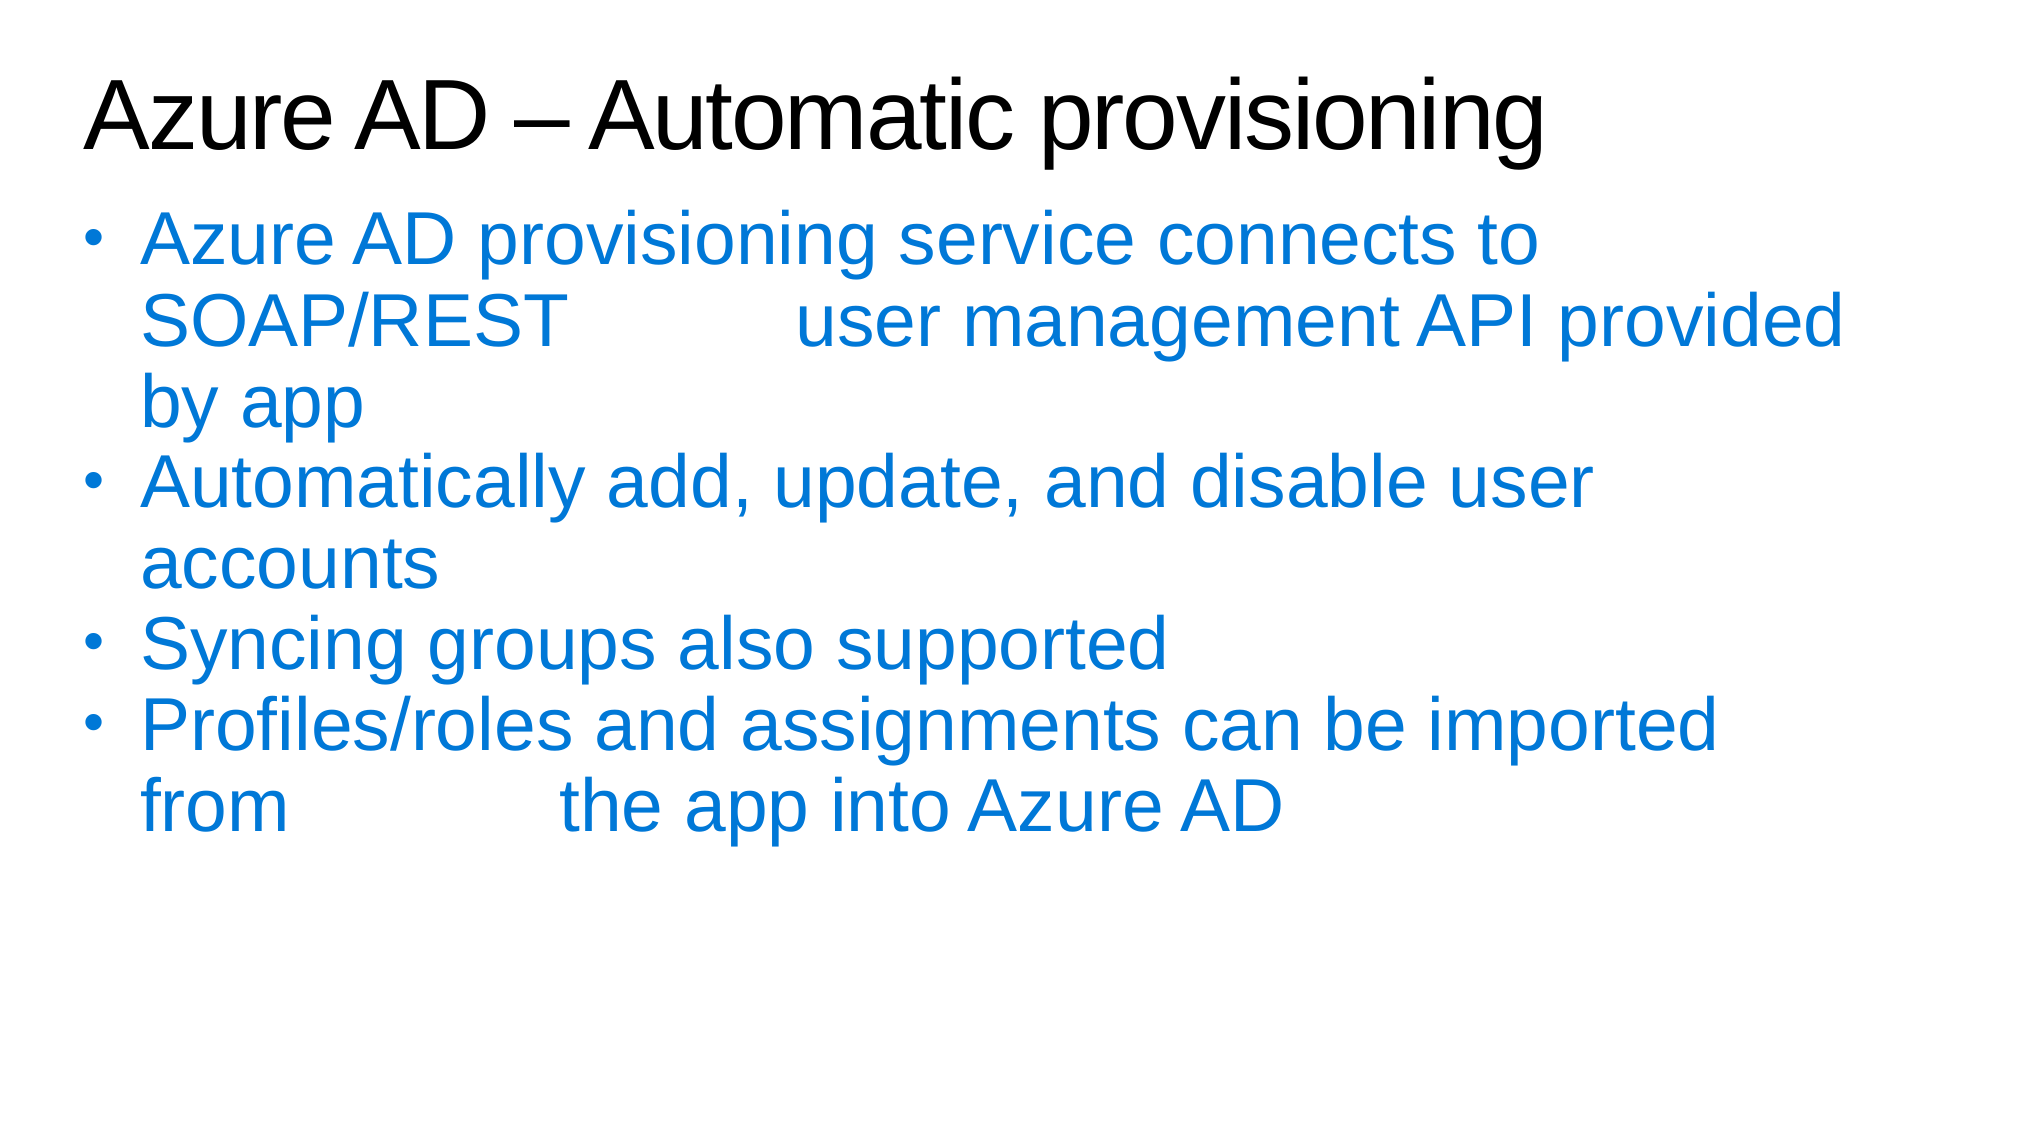

# Azure AD – Automatic provisioning
Azure AD provisioning service connects to SOAP/REST           user management API provided by app
Automatically add, update, and disable user accounts
Syncing groups also supported
Profiles/roles and assignments can be imported from             the app into Azure AD